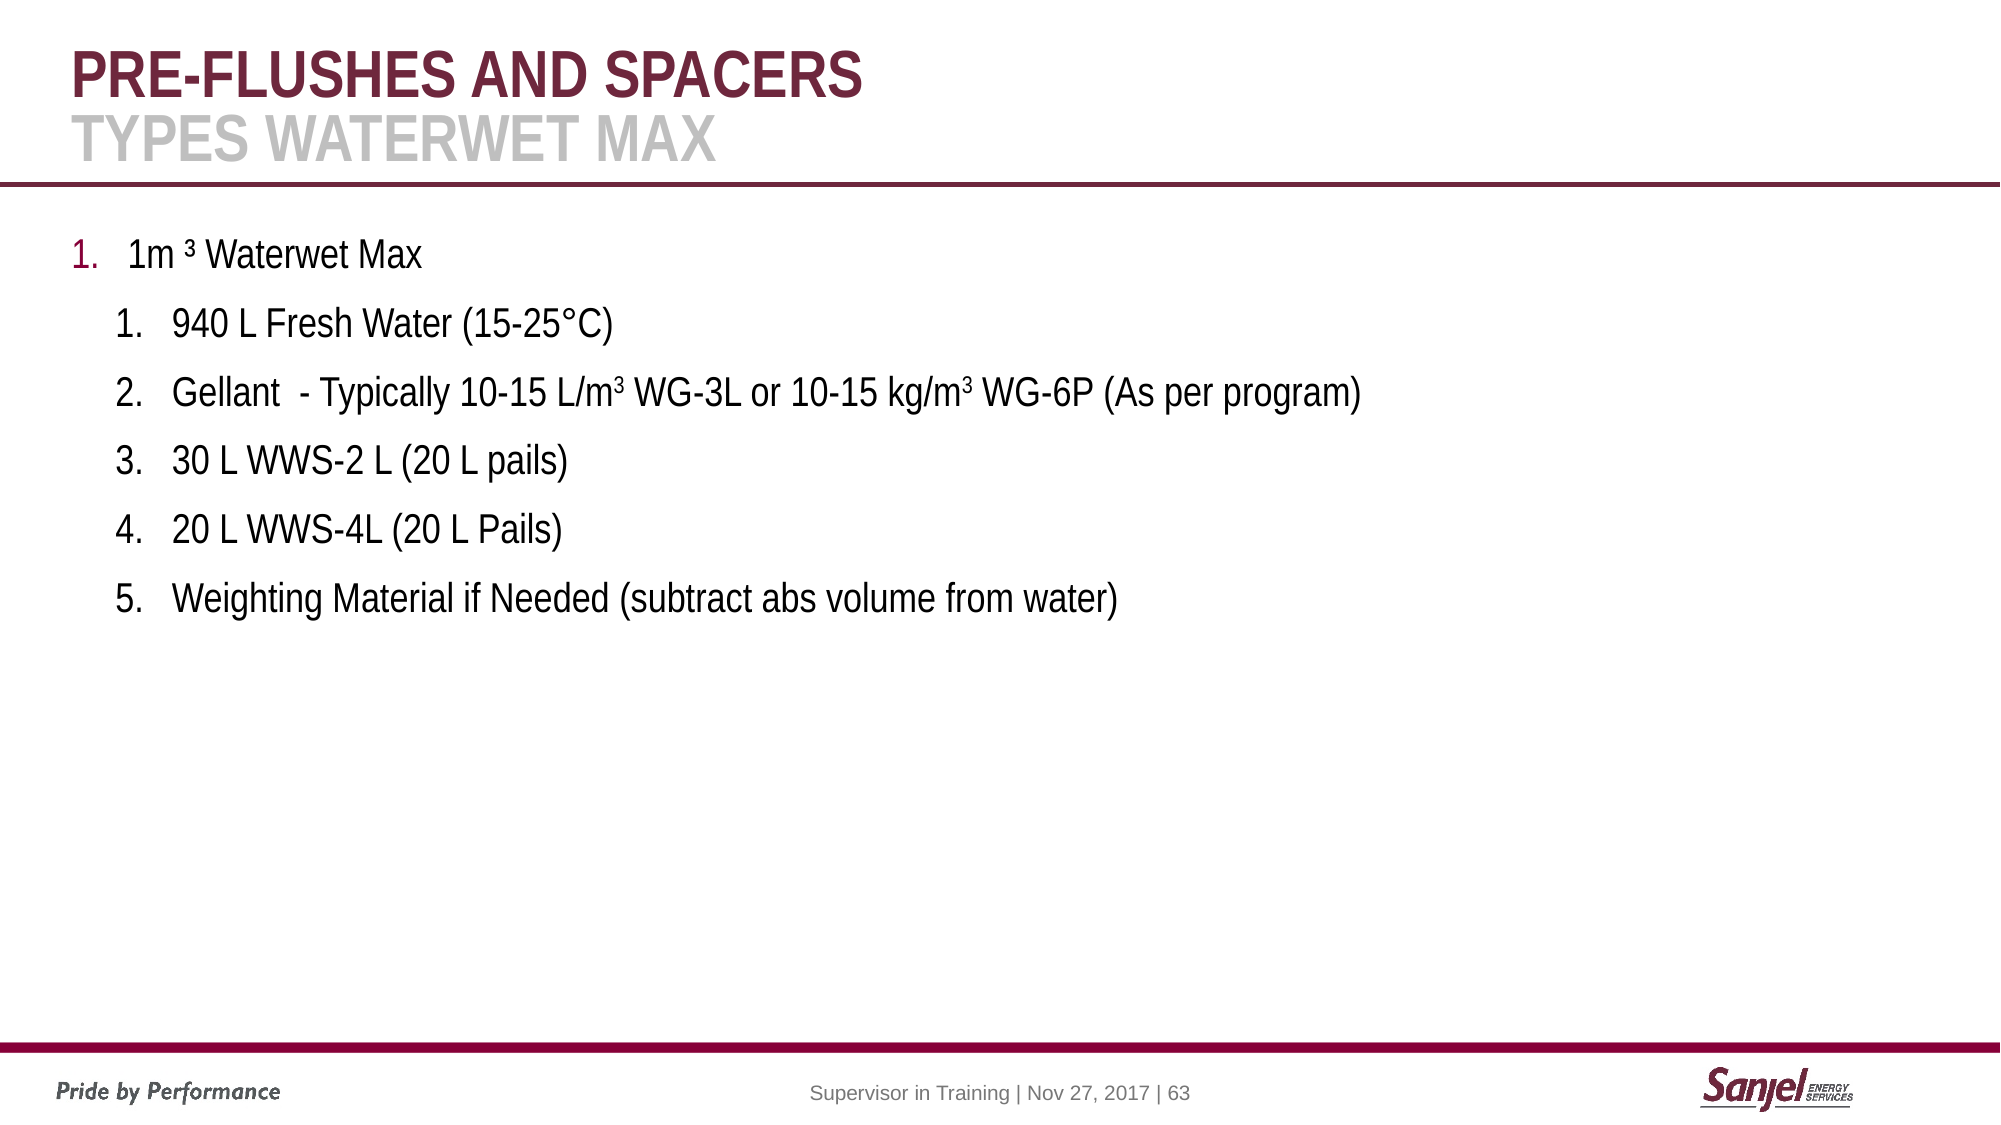

# Pre-flushes and Spacers types waterwet max
1m ³ Waterwet Max
940 L Fresh Water (15-25°C)
Gellant  - Typically 10-15 L/m3 WG-3L or 10-15 kg/m3 WG-6P (As per program)
30 L WWS-2 L (20 L pails)
20 L WWS-4L (20 L Pails)
Weighting Material if Needed (subtract abs volume from water)